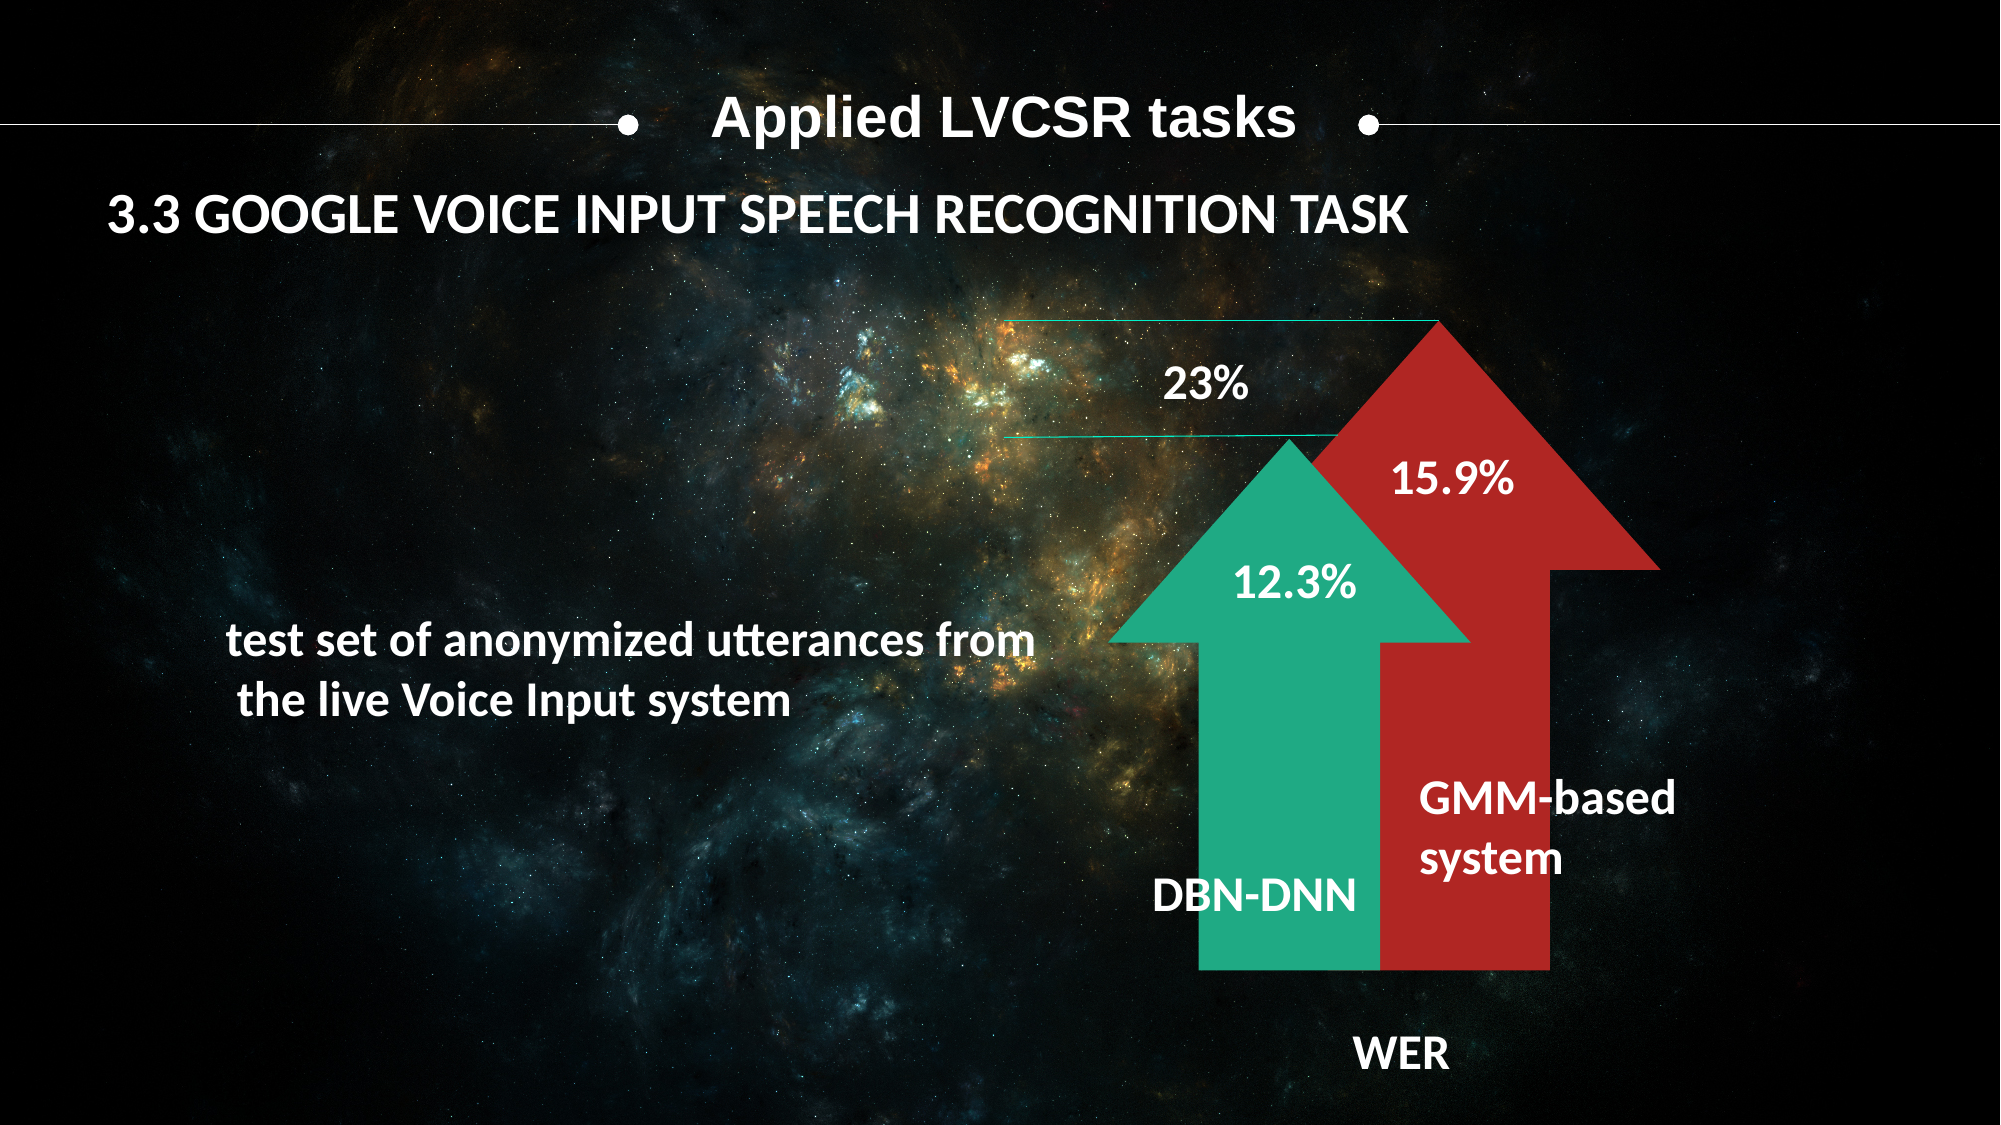

Applied LVCSR tasks
3.3 GOOGLE VOICE INPUT SPEECH RECOGNITION TASK

23%
15.9%

12.3%
test set of anonymized utterances from
 the live Voice Input system
GMM-based
system
DBN-DNN
WER